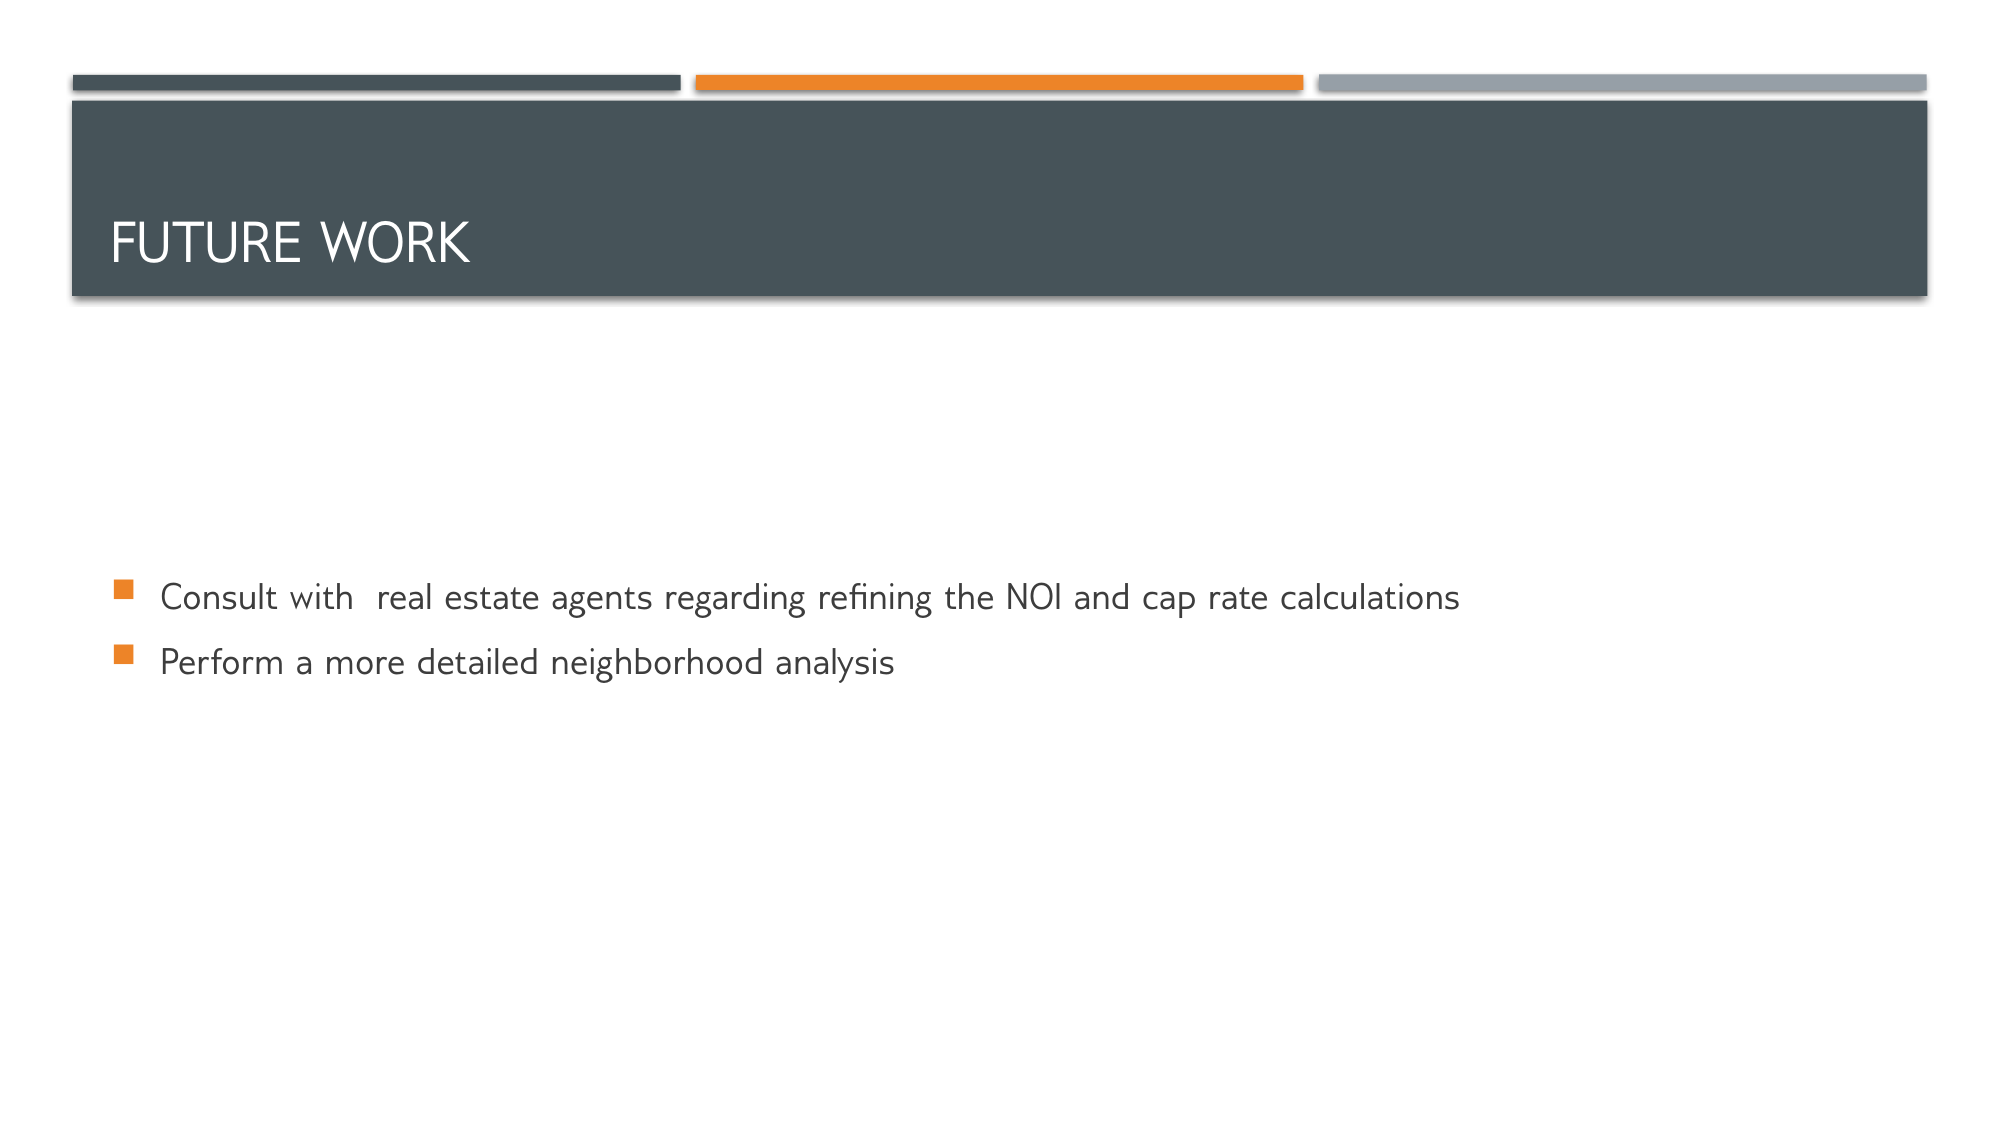

# Future work
Consult with  real estate agents regarding refining the NOI and cap rate calculations
Perform a more detailed neighborhood analysis